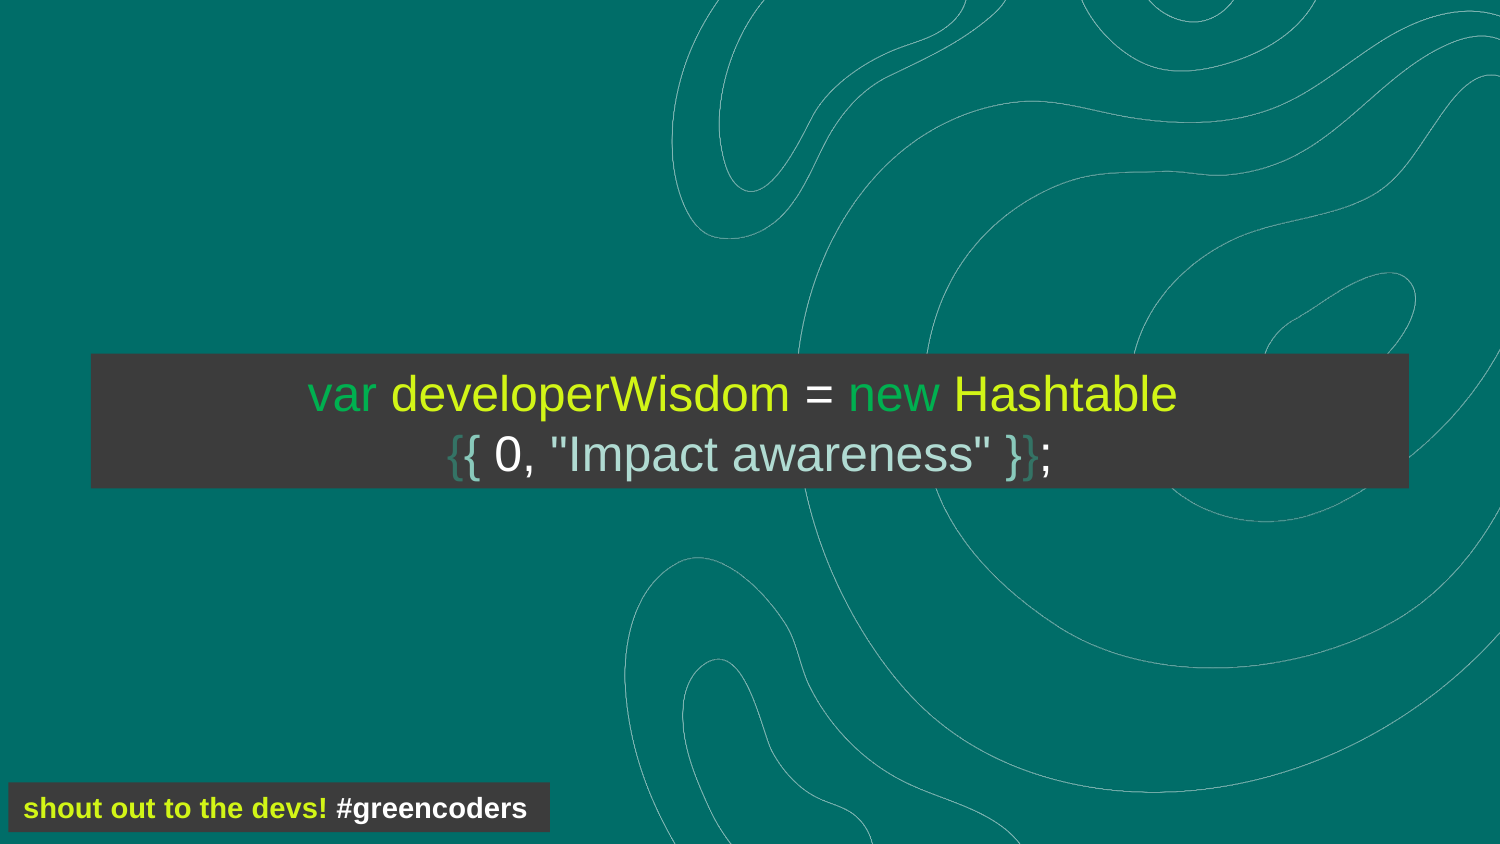

var developerWisdom = new Hashtable
{{ 0, "Impact awareness" }};
shout out to the devs! #greencoders